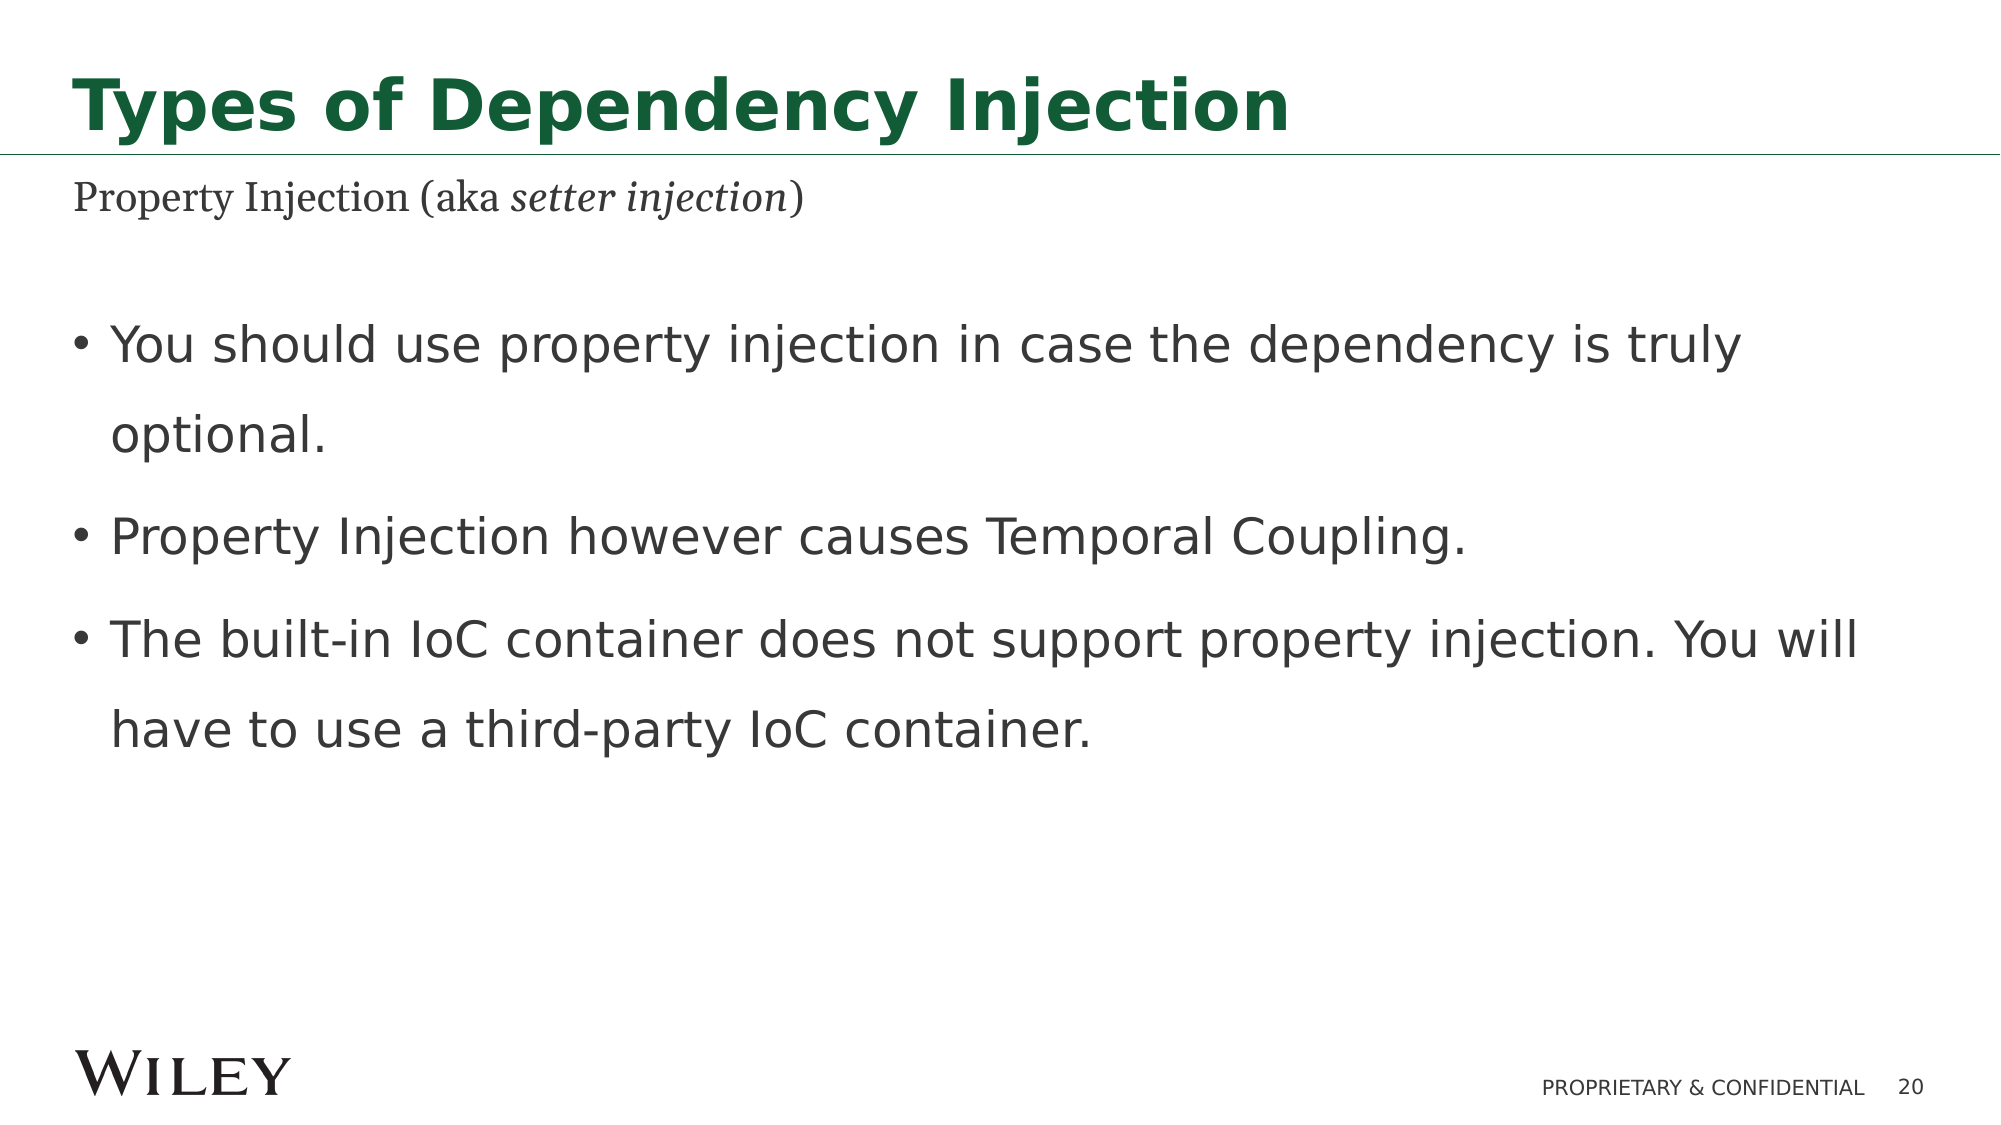

# Types of Dependency Injection
Property Injection (aka setter injection)
You should use property injection in case the dependency is truly optional.
Property Injection however causes Temporal Coupling.
The built-in IoC container does not support property injection. You will have to use a third-party IoC container.
20
PROPRIETARY & CONFIDENTIAL